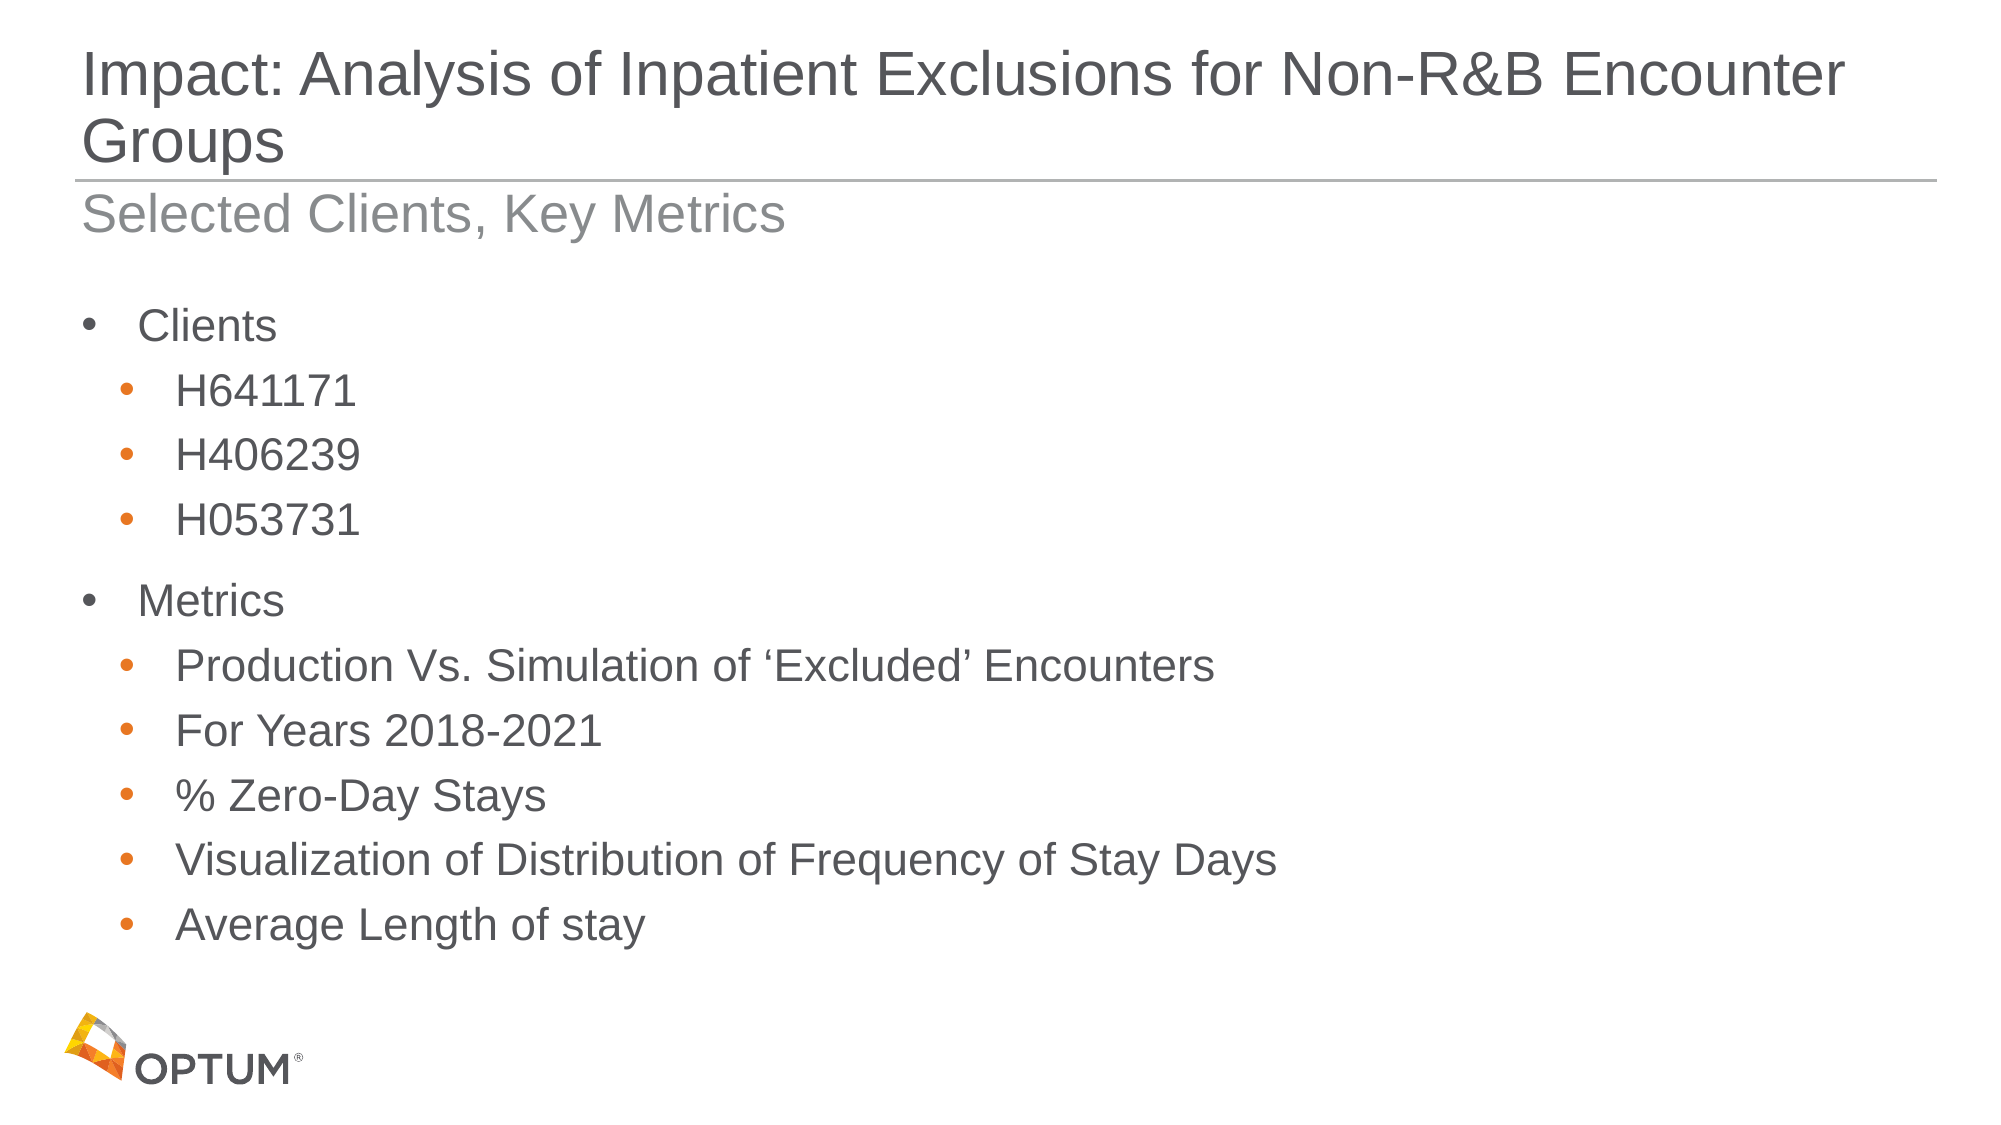

# Impact: Analysis of Inpatient Exclusions for Non-R&B Encounter Groups
Selected Clients, Key Metrics
Clients
H641171
H406239
H053731
Metrics
Production Vs. Simulation of ‘Excluded’ Encounters
For Years 2018-2021
% Zero-Day Stays
Visualization of Distribution of Frequency of Stay Days
Average Length of stay